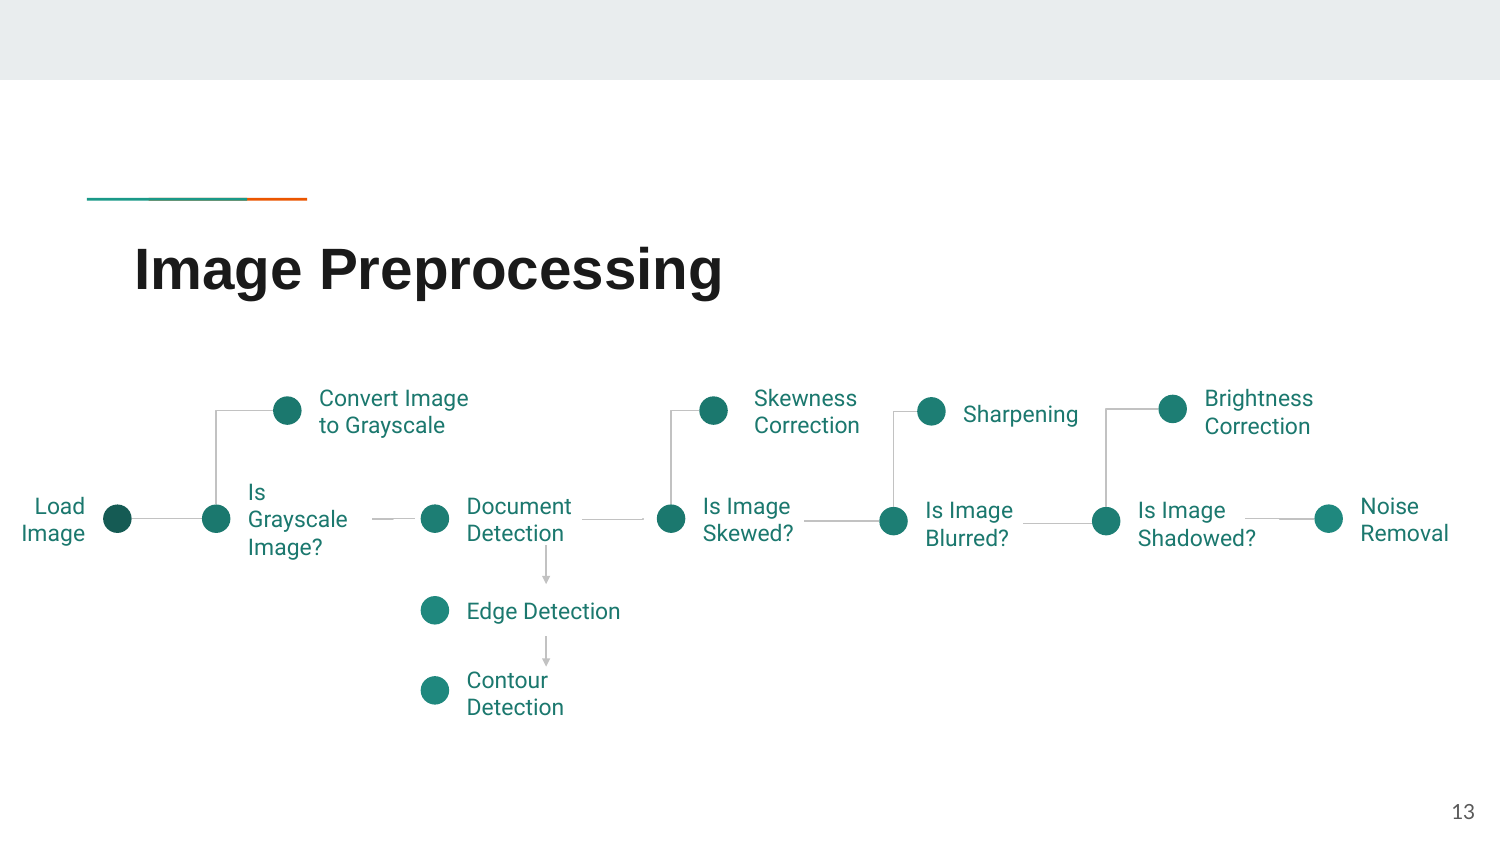

# Image Preprocessing
Convert Image to Grayscale

Skewness Correction

Brightness Correction

Sharpening

Is Image Skewed?

Document Detection

Noise Removal

Load Image
Is Grayscale Image?

Is Image Blurred?

Is Image Shadowed?

Edge Detection

Contour Detection

13